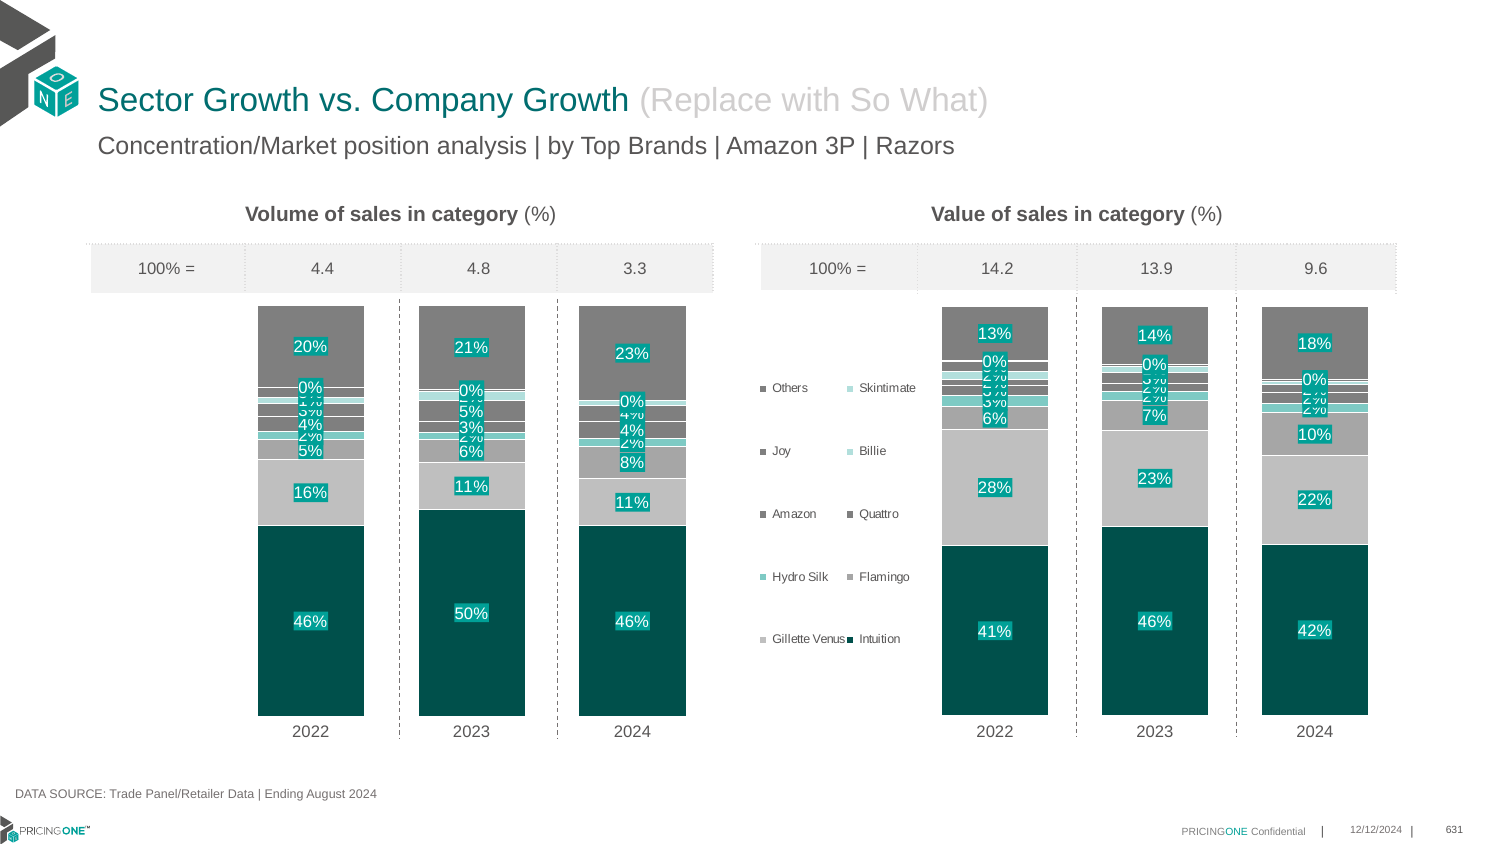

# Sector Growth vs. Company Growth (Replace with So What)
Concentration/Market position analysis | by Top Brands | Amazon 3P | Razors
| Volume of sales in category (%) |  |  |  |
| --- | --- | --- | --- |
| 100% = | 4.4 | 4.8 | 3.3 |
| Value of sales in category (%) |  |  |  |
| --- | --- | --- | --- |
| 100% = | 14.2 | 13.9 | 9.6 |

### Chart

| Category | Intuition | Gillette Venus | Flamingo | Hydro Silk | Quattro | Amazon | Billie | Joy | Skintimate | Others |
|---|---|---|---|---|---|---|---|---|---|---|
| 2022 | 0.46412273446242625 | 0.16020975644237503 | 0.04898578092023306 | 0.019354435969158486 | 0.037119335065926996 | 0.03254763791056916 | 0.01284550509450469 | 0.025616651259374044 | 6.265428330384986e-05 | 0.1991355085921284 |
| 2023 | 0.5040013454350778 | 0.11308584554306013 | 0.05691000065368617 | 0.01670188849106891 | 0.027362558345627872 | 0.050140211546083634 | 0.022582167937769078 | 0.0037303552825703272 | 2.3996074573180166e-05 | 0.2054616306904829 |
| 2024 | 0.4637344787789109 | 0.11469613587948205 | 0.07844289248654517 | 0.01827153038428996 | 0.04204625618704013 | 0.03909988058675286 | 0.008681788706762719 | 0.002454049849194923 | 0.00010398259398071139 | 0.23246900454704061 |

### Chart

| Category | Intuition | Gillette Venus | Flamingo | Hydro Silk | Quattro | Amazon | Billie | Joy | Skintimate | Others |
|---|---|---|---|---|---|---|---|---|---|---|
| 2022 | 0.414932218135687 | 0.2836998073664688 | 0.05577840454814048 | 0.026480199865641155 | 0.025249010860192735 | 0.015358632682455155 | 0.018552310515658164 | 0.025728502145050017 | 0.00019764860062328944 | 0.13402326528008318 |
| 2023 | 0.46230519694171446 | 0.2344639595125157 | 0.07305094929897767 | 0.022231607628644803 | 0.019470392004112658 | 0.02652350337888999 | 0.014464988251399646 | 0.005924372174739633 | 5.847719633596543e-05 | 0.14150655361266948 |
| 2024 | 0.41906330502501343 | 0.21678796570146533 | 0.10336716614309095 | 0.023817222357381124 | 0.024787864801348727 | 0.01986960953114176 | 0.008174056036672607 | 0.004526329197470909 | 0.00032594490144831275 | 0.17928053630496685 |
DATA SOURCE: Trade Panel/Retailer Data | Ending August 2024

12/12/2024
631